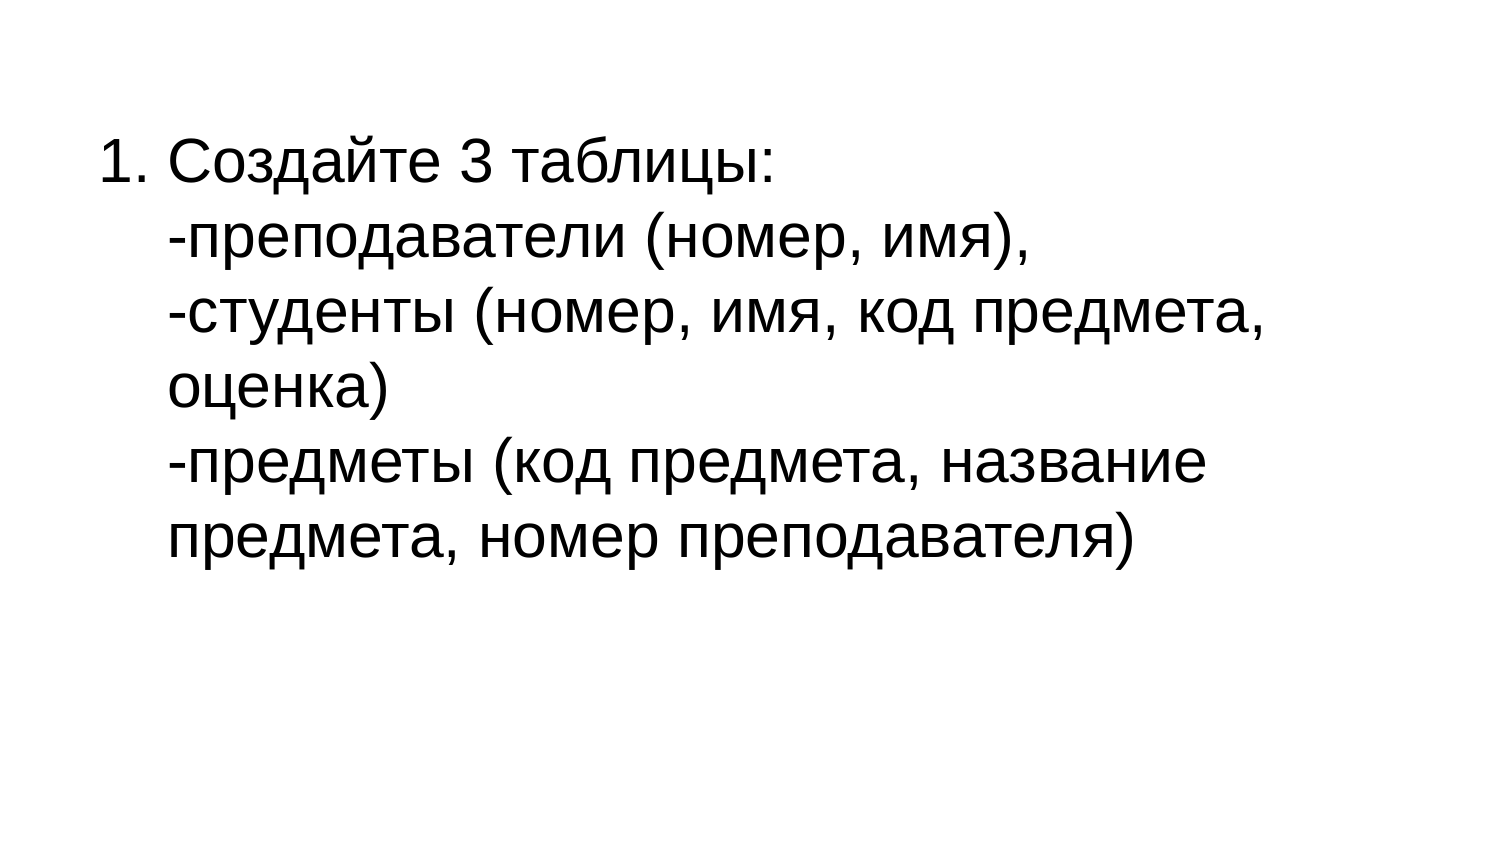

Создайте 3 таблицы:
-преподаватели (номер, имя),
-студенты (номер, имя, код предмета, оценка)
-предметы (код предмета, название предмета, номер преподавателя)